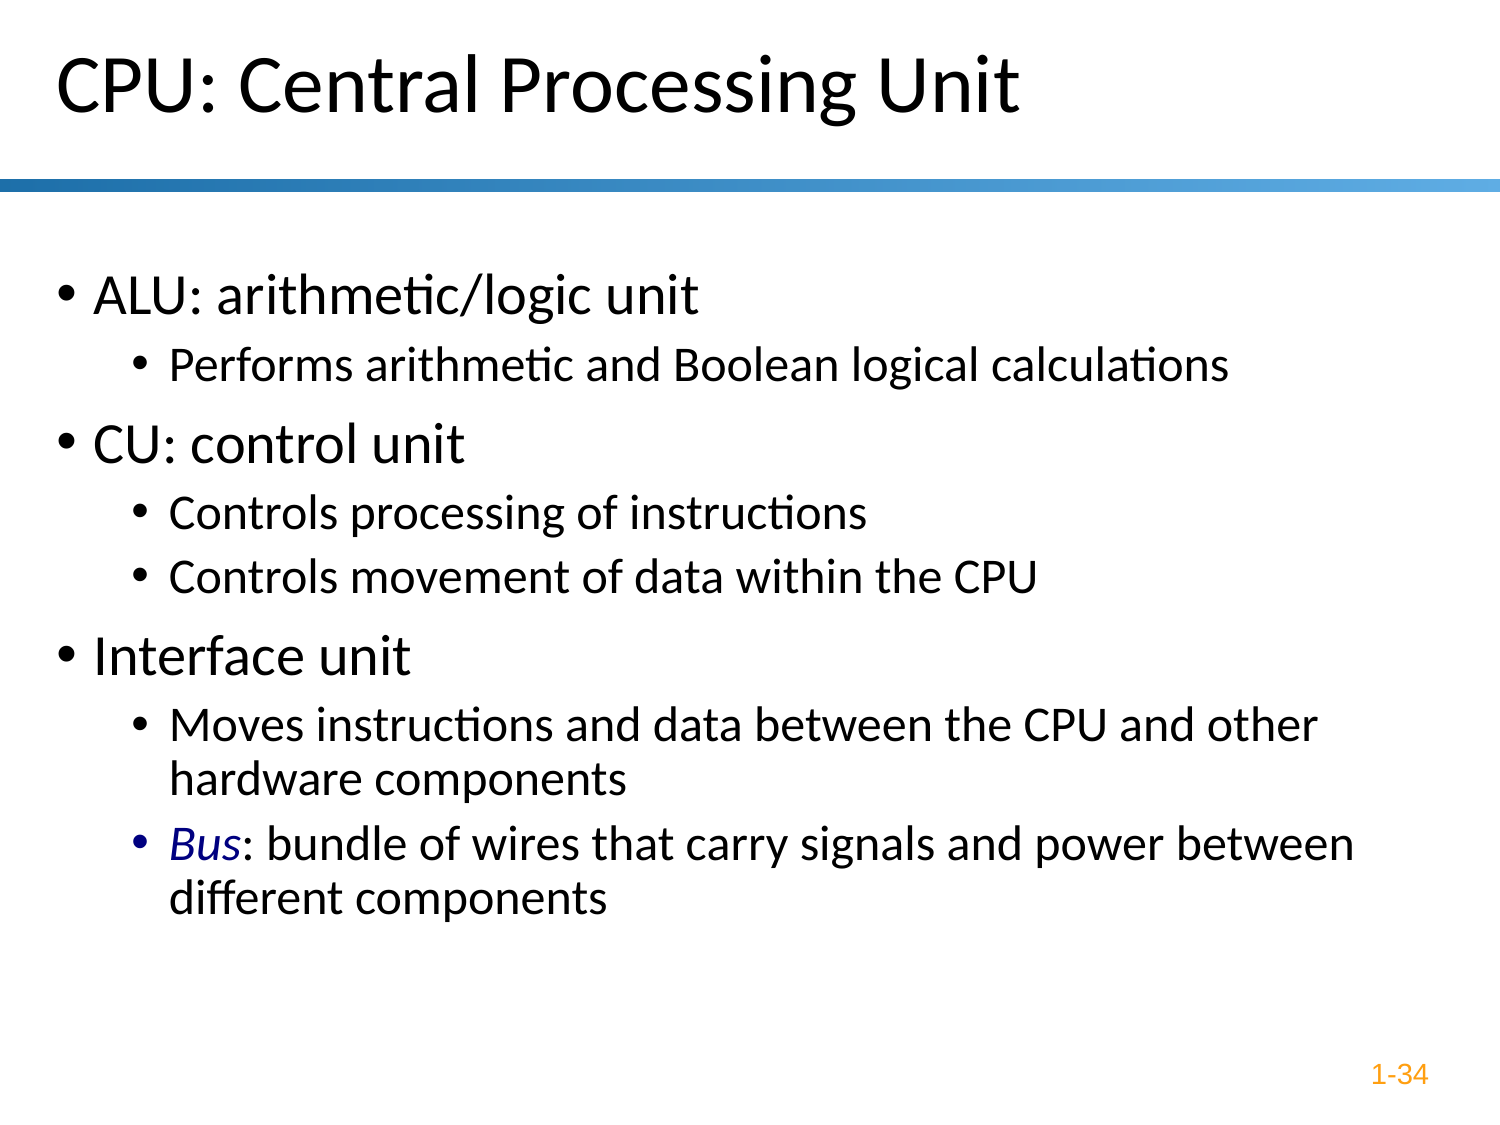

# CPU: Central Processing Unit
ALU: arithmetic/logic unit
Performs arithmetic and Boolean logical calculations
CU: control unit
Controls processing of instructions
Controls movement of data within the CPU
Interface unit
Moves instructions and data between the CPU and other hardware components
Bus: bundle of wires that carry signals and power between different components
1-34